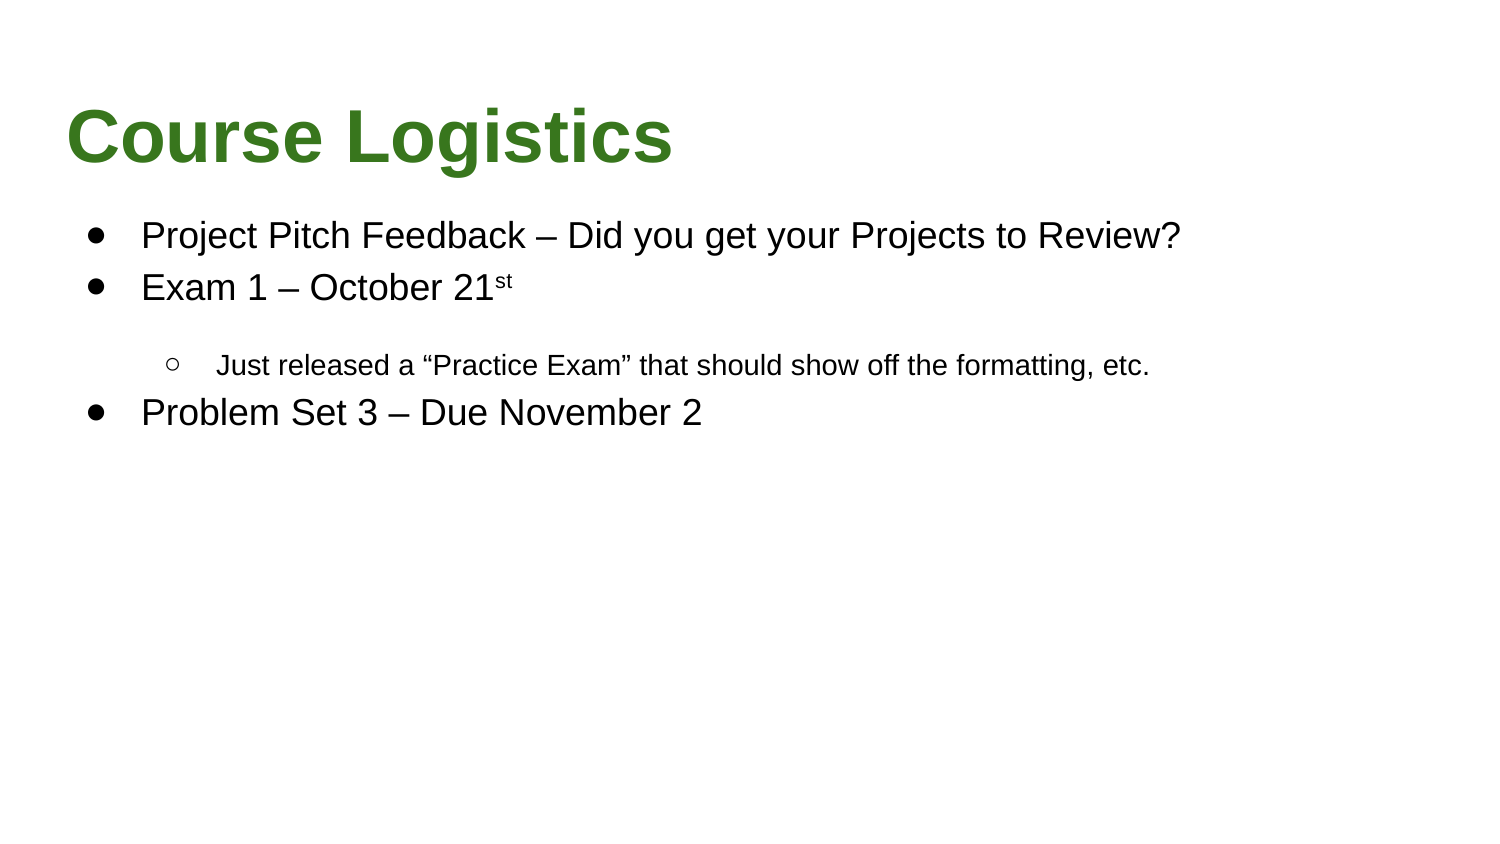

# Course Logistics
Project Pitch Feedback – Did you get your Projects to Review?
Exam 1 – October 21st
Just released a “Practice Exam” that should show off the formatting, etc.
Problem Set 3 – Due November 2